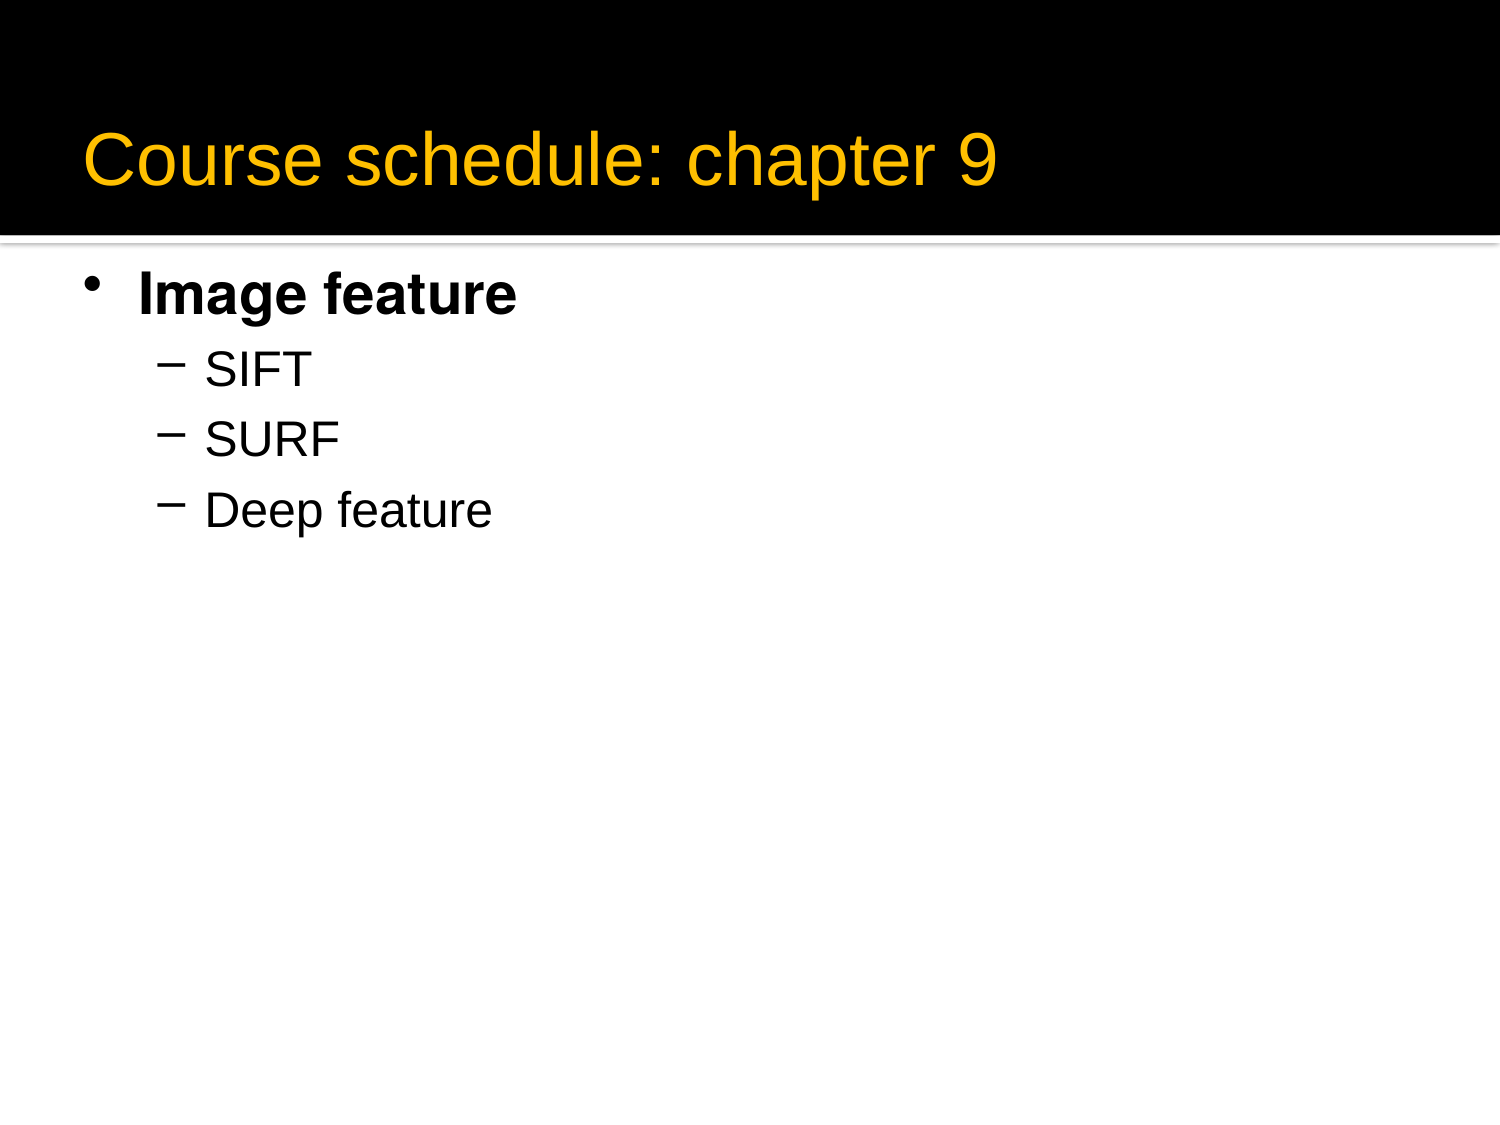

Course schedule: chapter 9
Image feature
SIFT
SURF
Deep feature